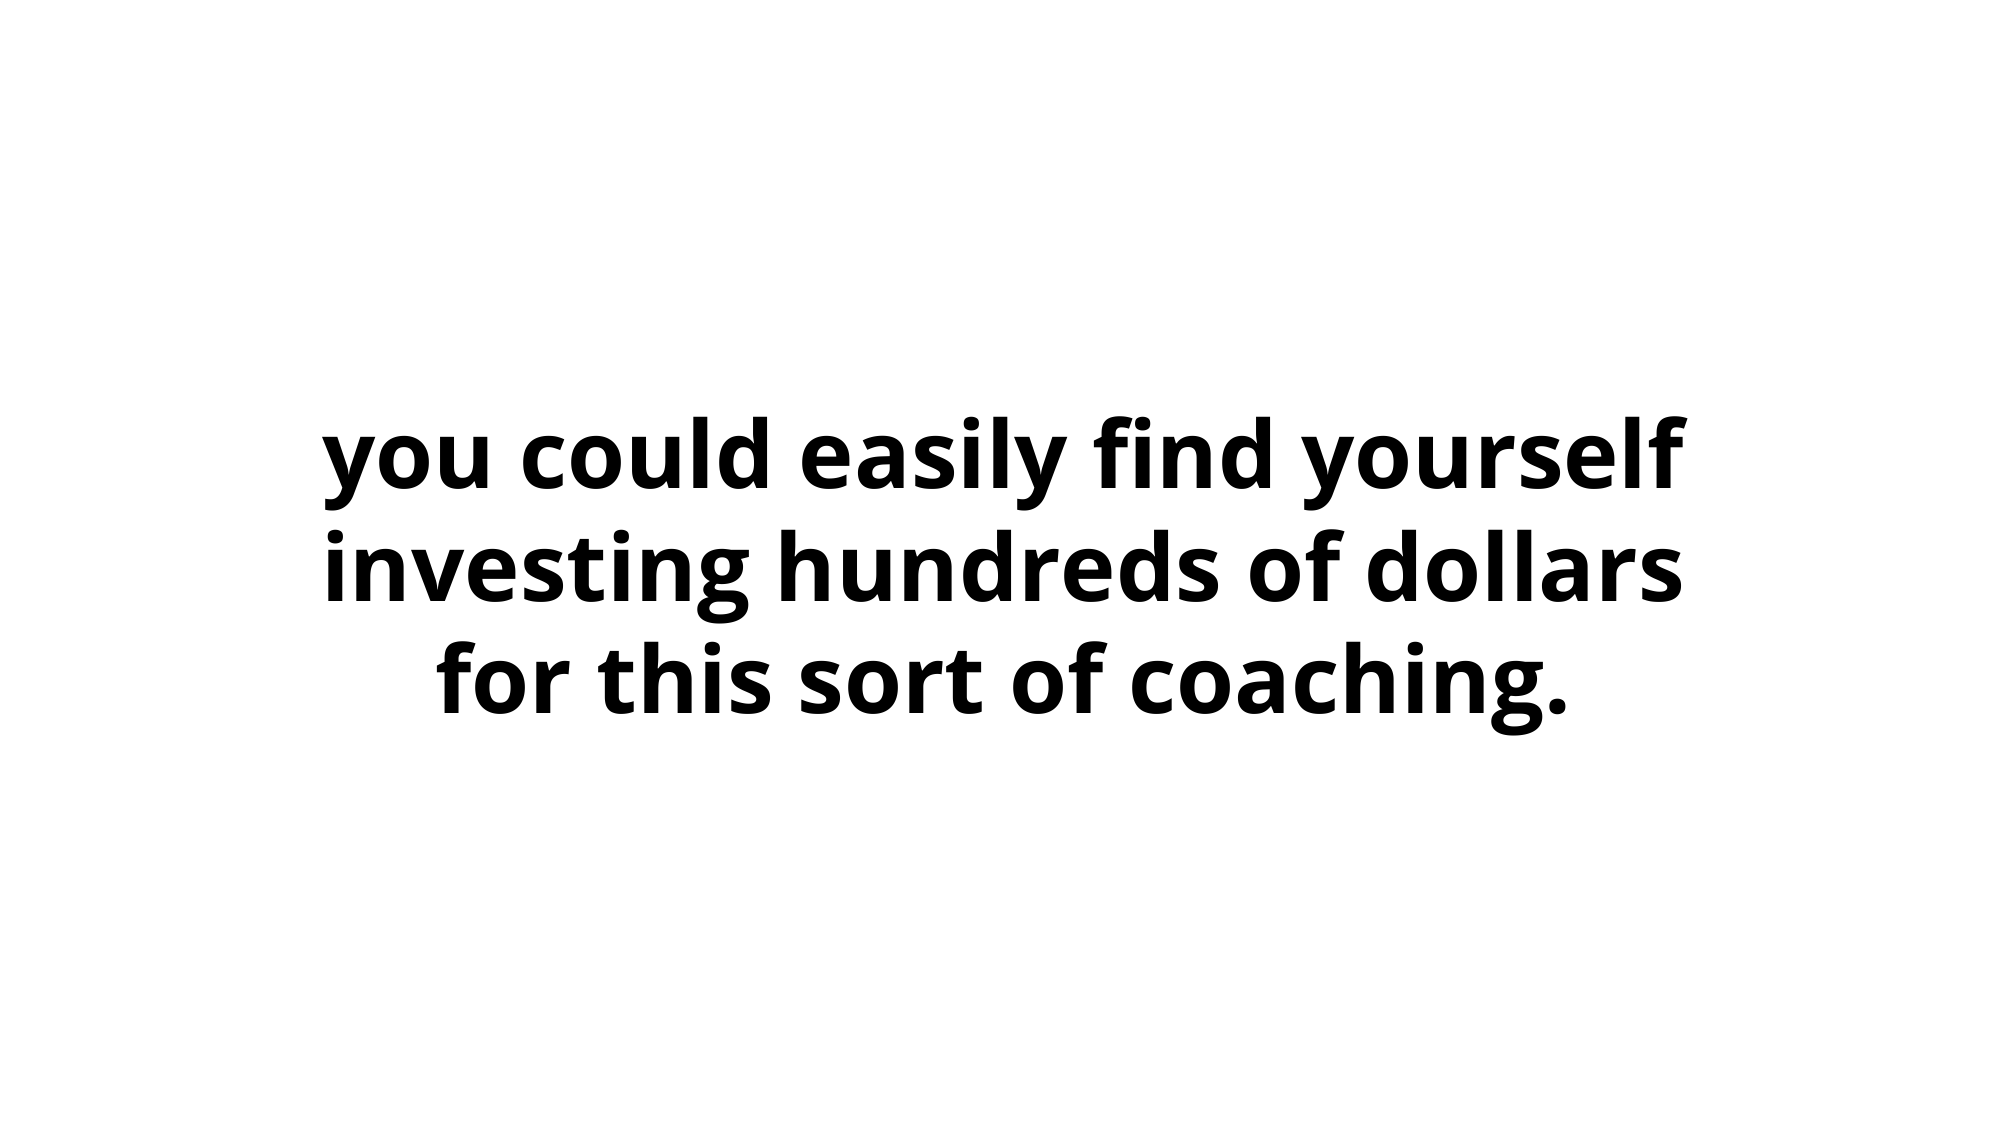

you could easily find yourself investing hundreds of dollars for this sort of coaching.